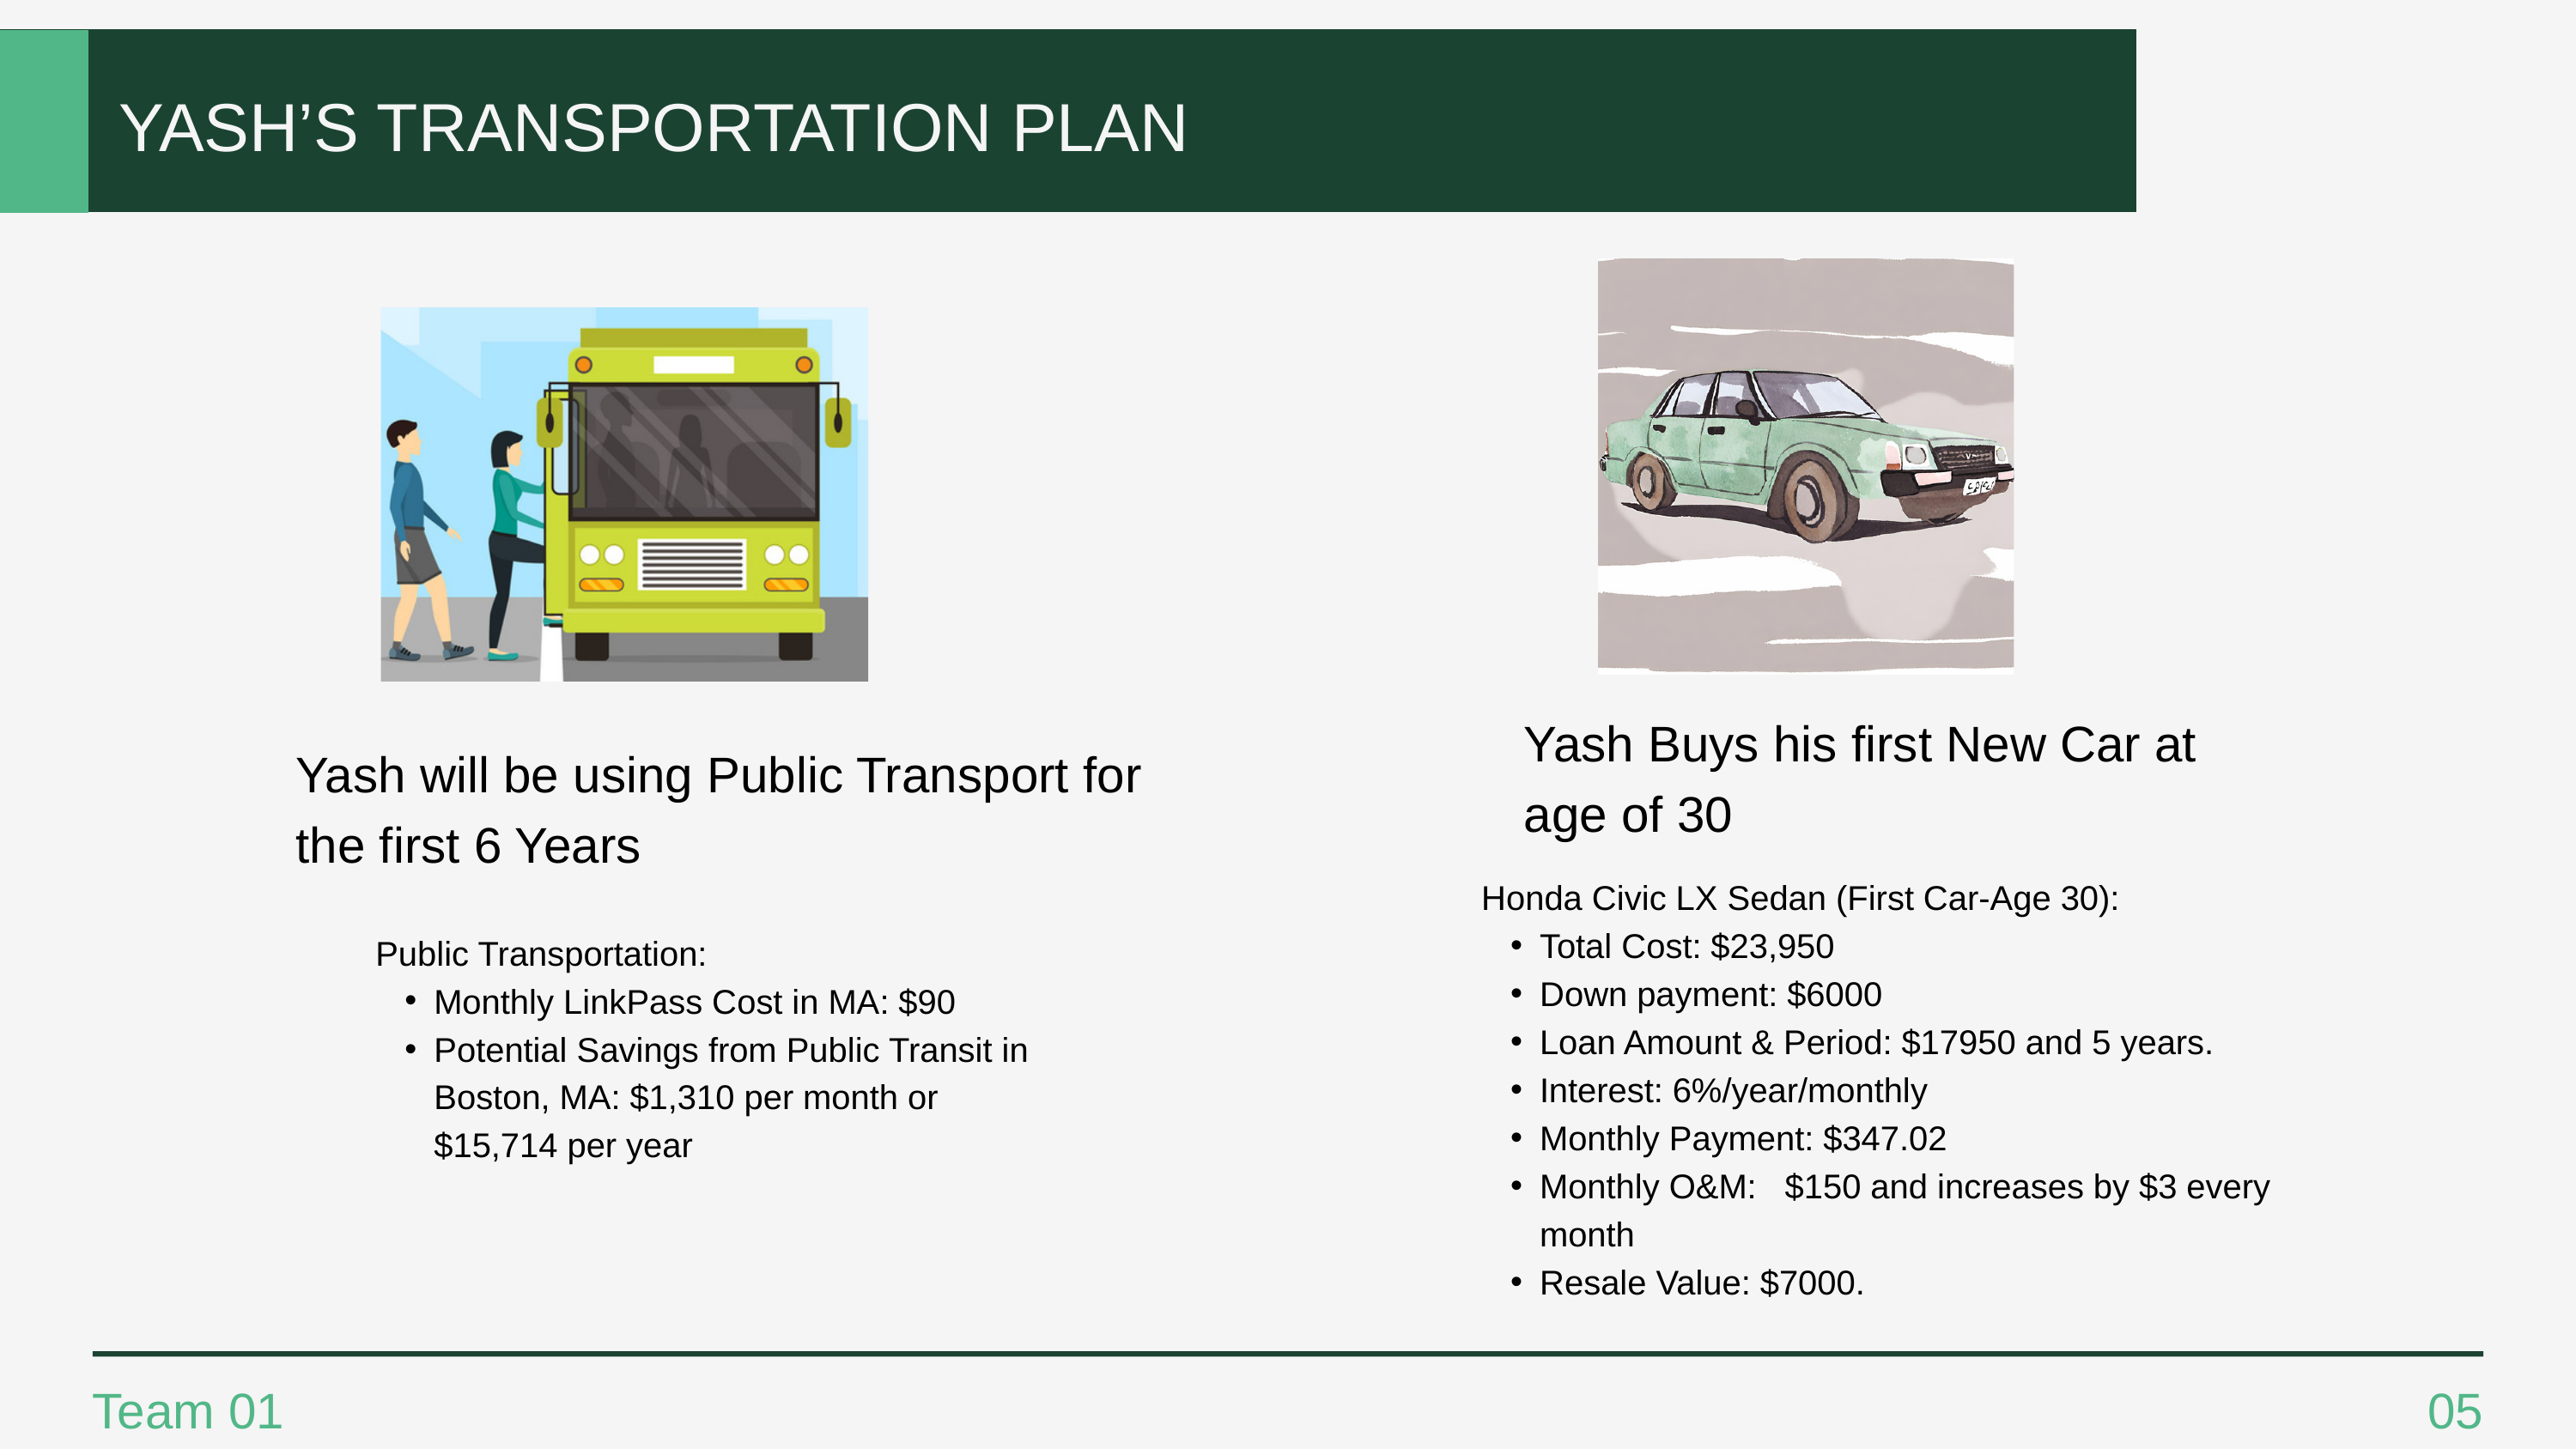

YASH’S TRANSPORTATION PLAN

Yash Buys his first New Car at age of 30
Yash will be using Public Transport for the first 6 Years
Honda Civic LX Sedan (First Car-Age 30):
Total Cost: $23,950
Down payment: $6000
Loan Amount & Period: $17950 and 5 years.
Interest: 6%/year/monthly
Monthly Payment: $347.02
Monthly O&M:   $150 and increases by $3 every month
Resale Value: $7000.
Public Transportation:
Monthly LinkPass Cost in MA: $90
Potential Savings from Public Transit in Boston, MA: $1,310 per month or $15,714 per year

Team 01
05